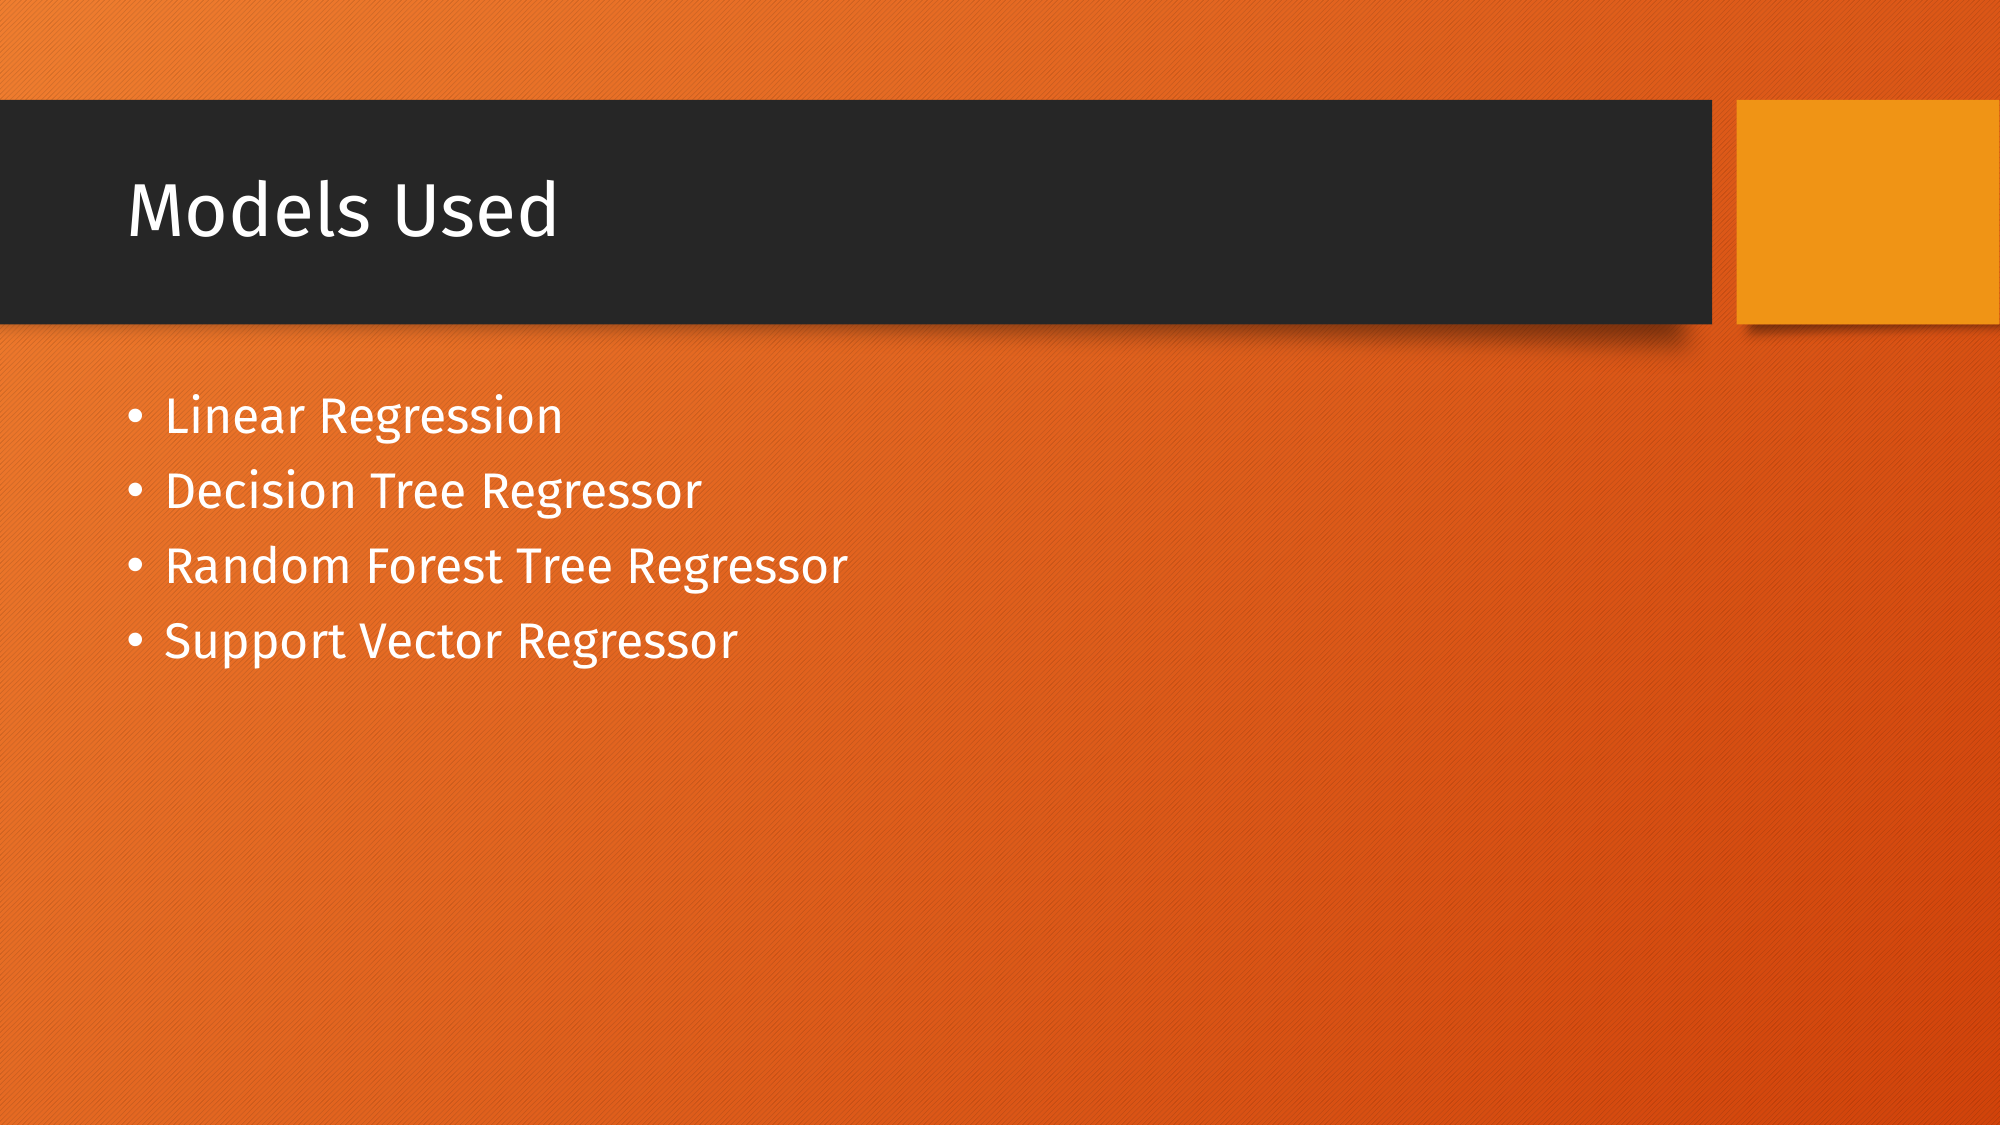

# Models Used
Linear Regression
Decision Tree Regressor
Random Forest Tree Regressor
Support Vector Regressor